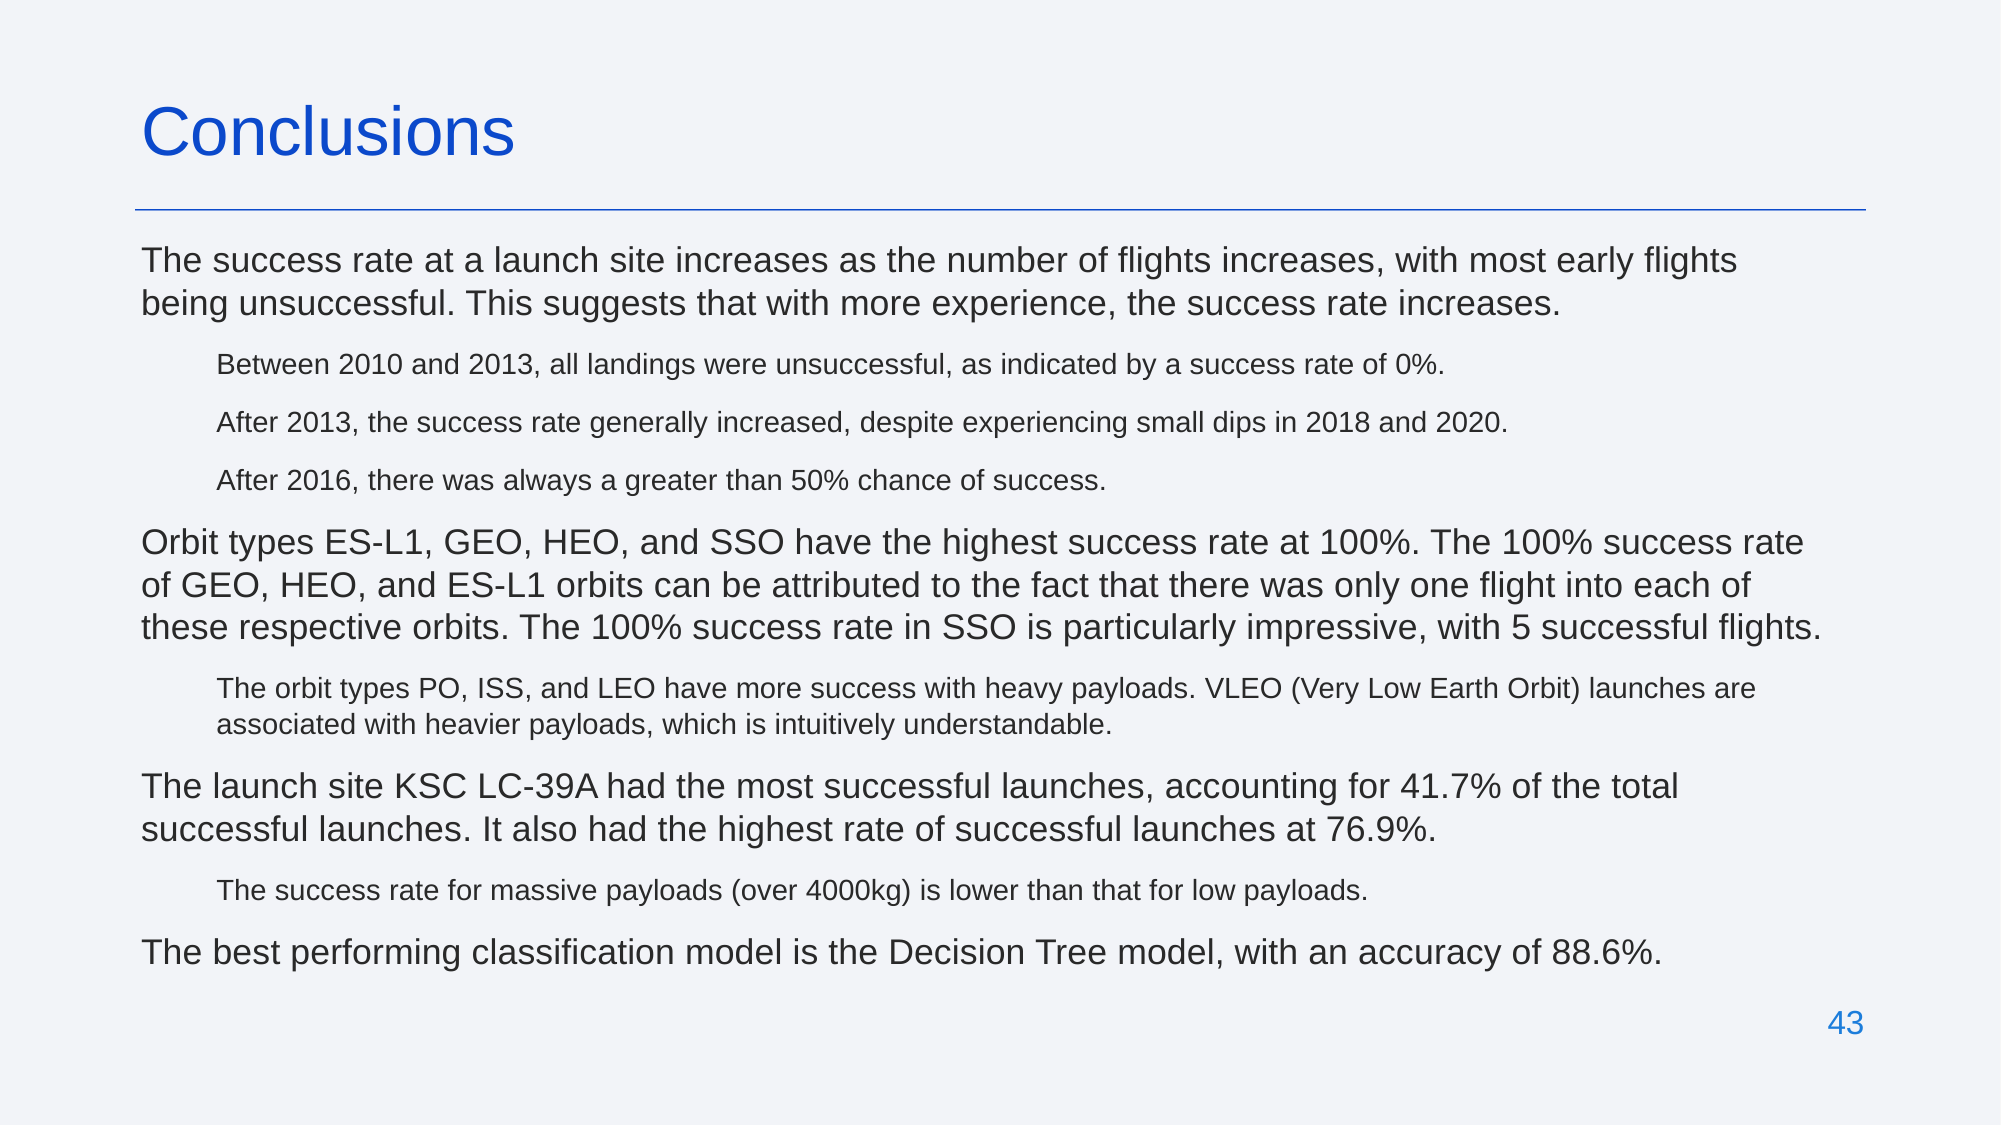

Conclusions
The success rate at a launch site increases as the number of flights increases, with most early flights being unsuccessful. This suggests that with more experience, the success rate increases.
Between 2010 and 2013, all landings were unsuccessful, as indicated by a success rate of 0%.
After 2013, the success rate generally increased, despite experiencing small dips in 2018 and 2020.
After 2016, there was always a greater than 50% chance of success.
Orbit types ES-L1, GEO, HEO, and SSO have the highest success rate at 100%. The 100% success rate of GEO, HEO, and ES-L1 orbits can be attributed to the fact that there was only one flight into each of these respective orbits. The 100% success rate in SSO is particularly impressive, with 5 successful flights.
The orbit types PO, ISS, and LEO have more success with heavy payloads. VLEO (Very Low Earth Orbit) launches are associated with heavier payloads, which is intuitively understandable.
The launch site KSC LC-39A had the most successful launches, accounting for 41.7% of the total successful launches. It also had the highest rate of successful launches at 76.9%.
The success rate for massive payloads (over 4000kg) is lower than that for low payloads.
The best performing classification model is the Decision Tree model, with an accuracy of 88.6%.
43